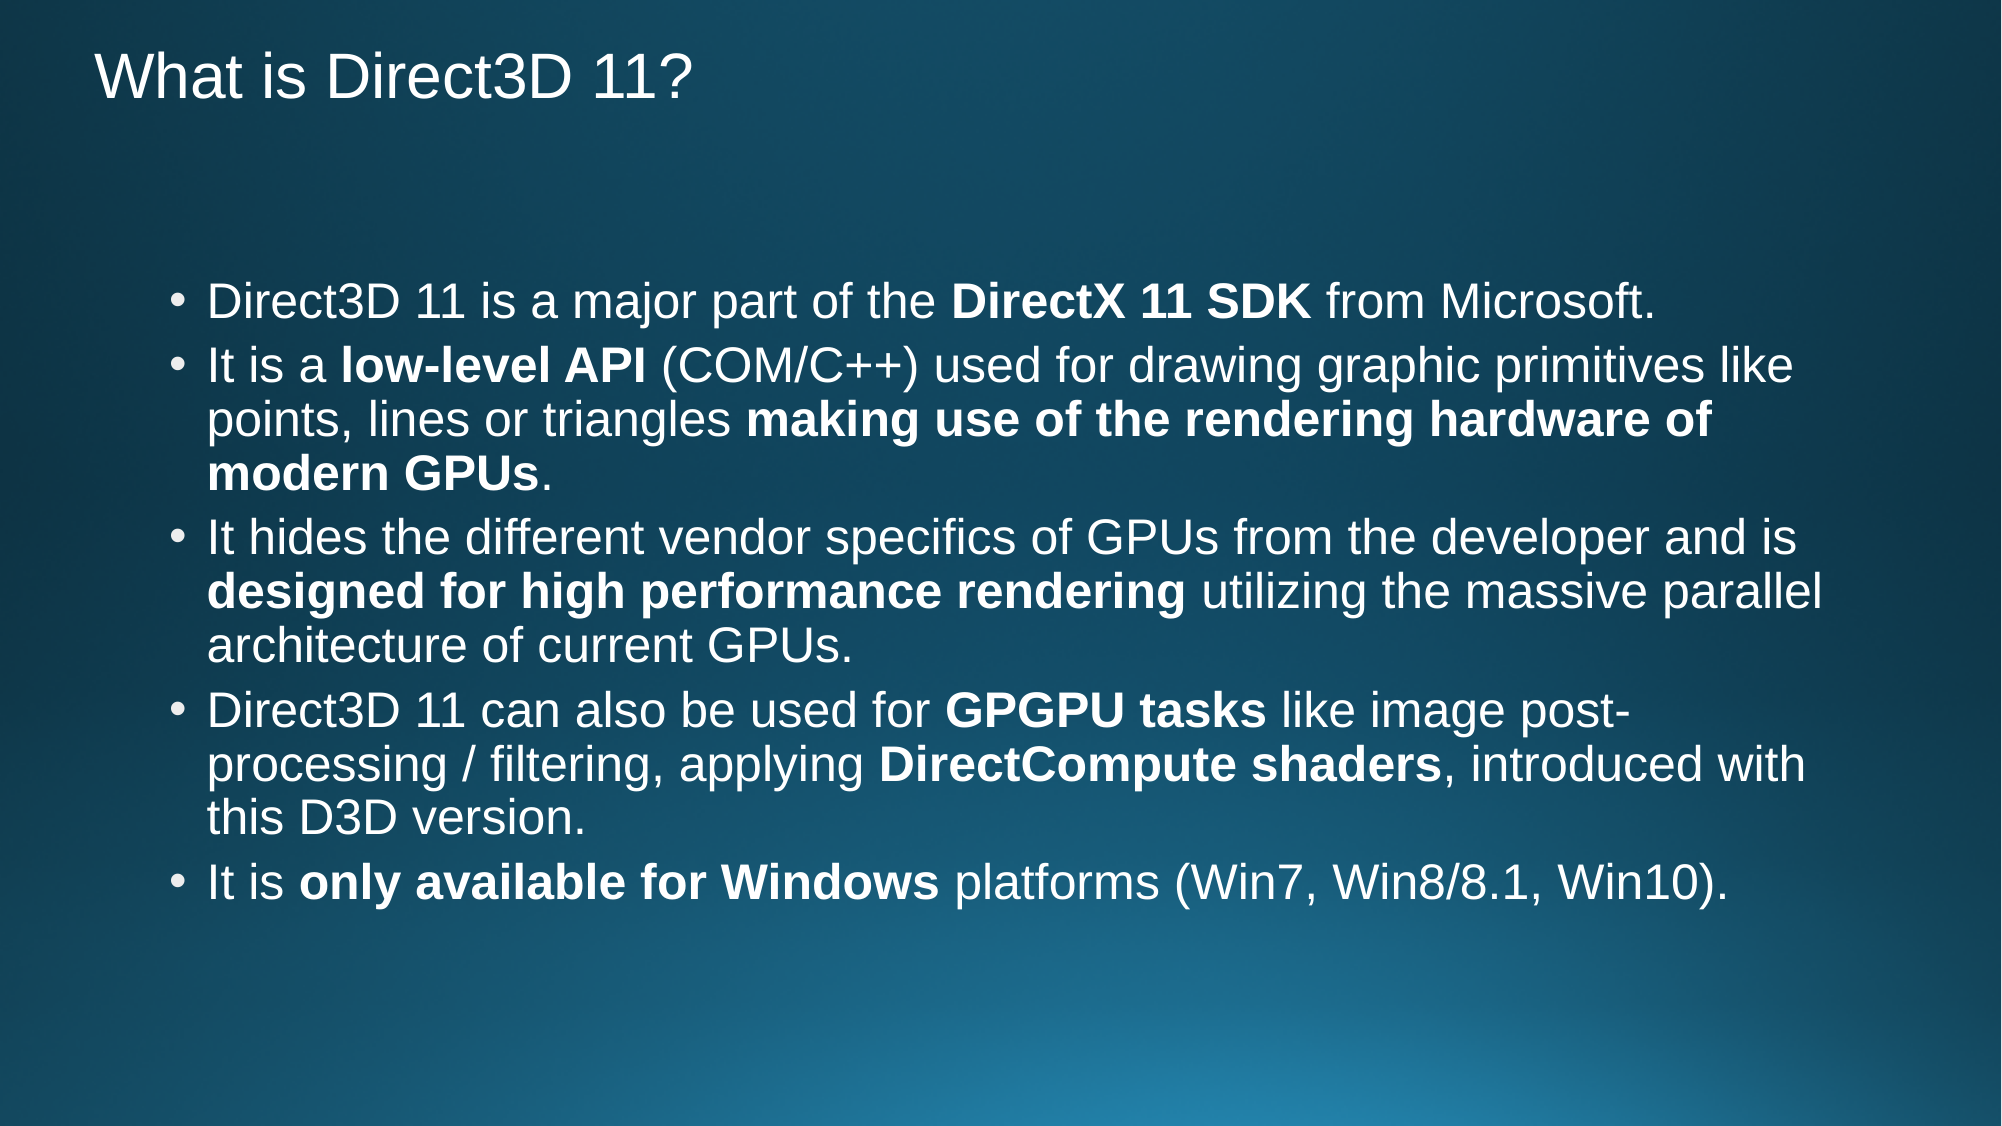

# What is Direct3D 11?
Direct3D 11 is a major part of the DirectX 11 SDK from Microsoft.
It is a low-level API (COM/C++) used for drawing graphic primitives like points, lines or triangles making use of the rendering hardware of modern GPUs.
It hides the different vendor specifics of GPUs from the developer and is designed for high performance rendering utilizing the massive parallel architecture of current GPUs.
Direct3D 11 can also be used for GPGPU tasks like image post-processing / filtering, applying DirectCompute shaders, introduced with this D3D version.
It is only available for Windows platforms (Win7, Win8/8.1, Win10).